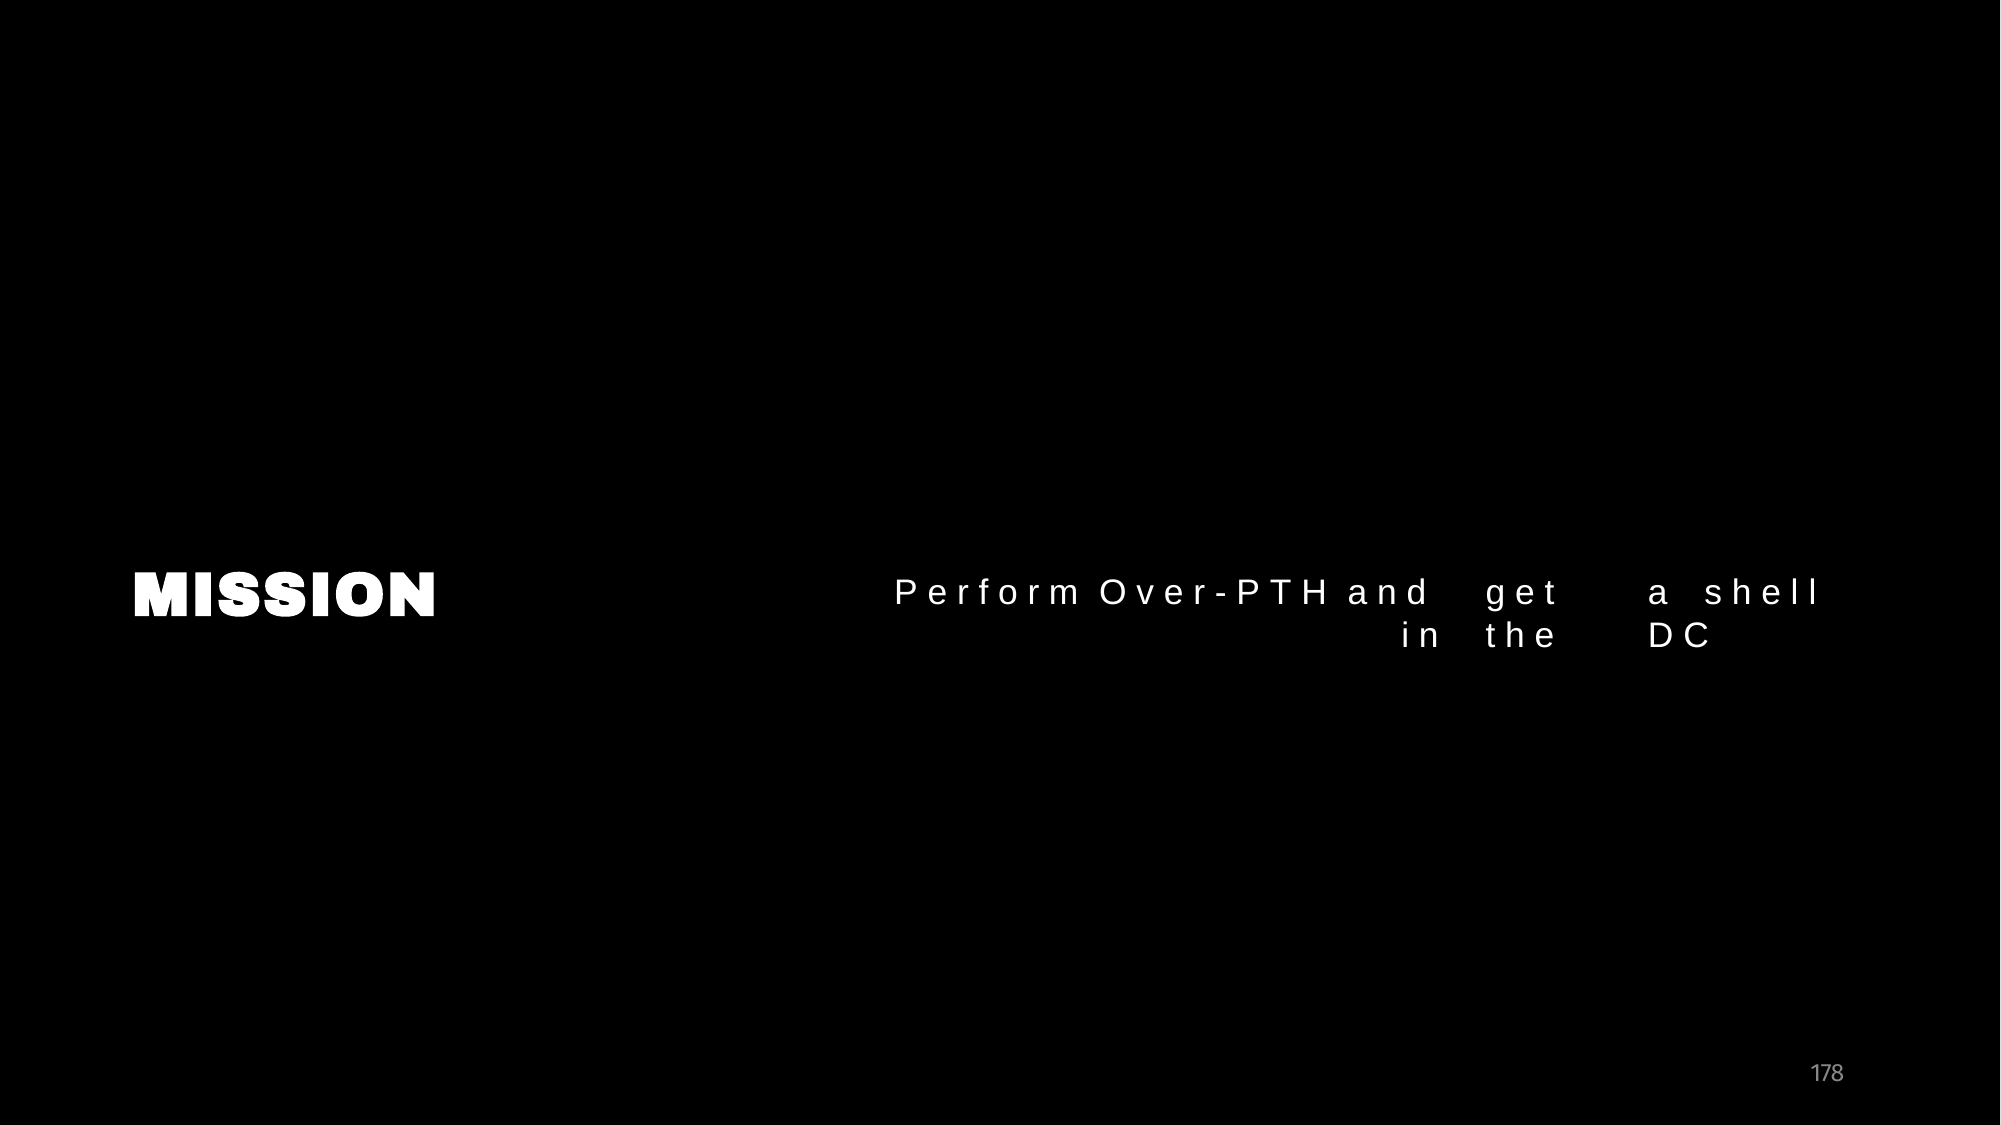

MISSION
P e r f o r m  O v e r - P T H  a n d	g e t	a	s h e l l	i n	t h e	D C
178